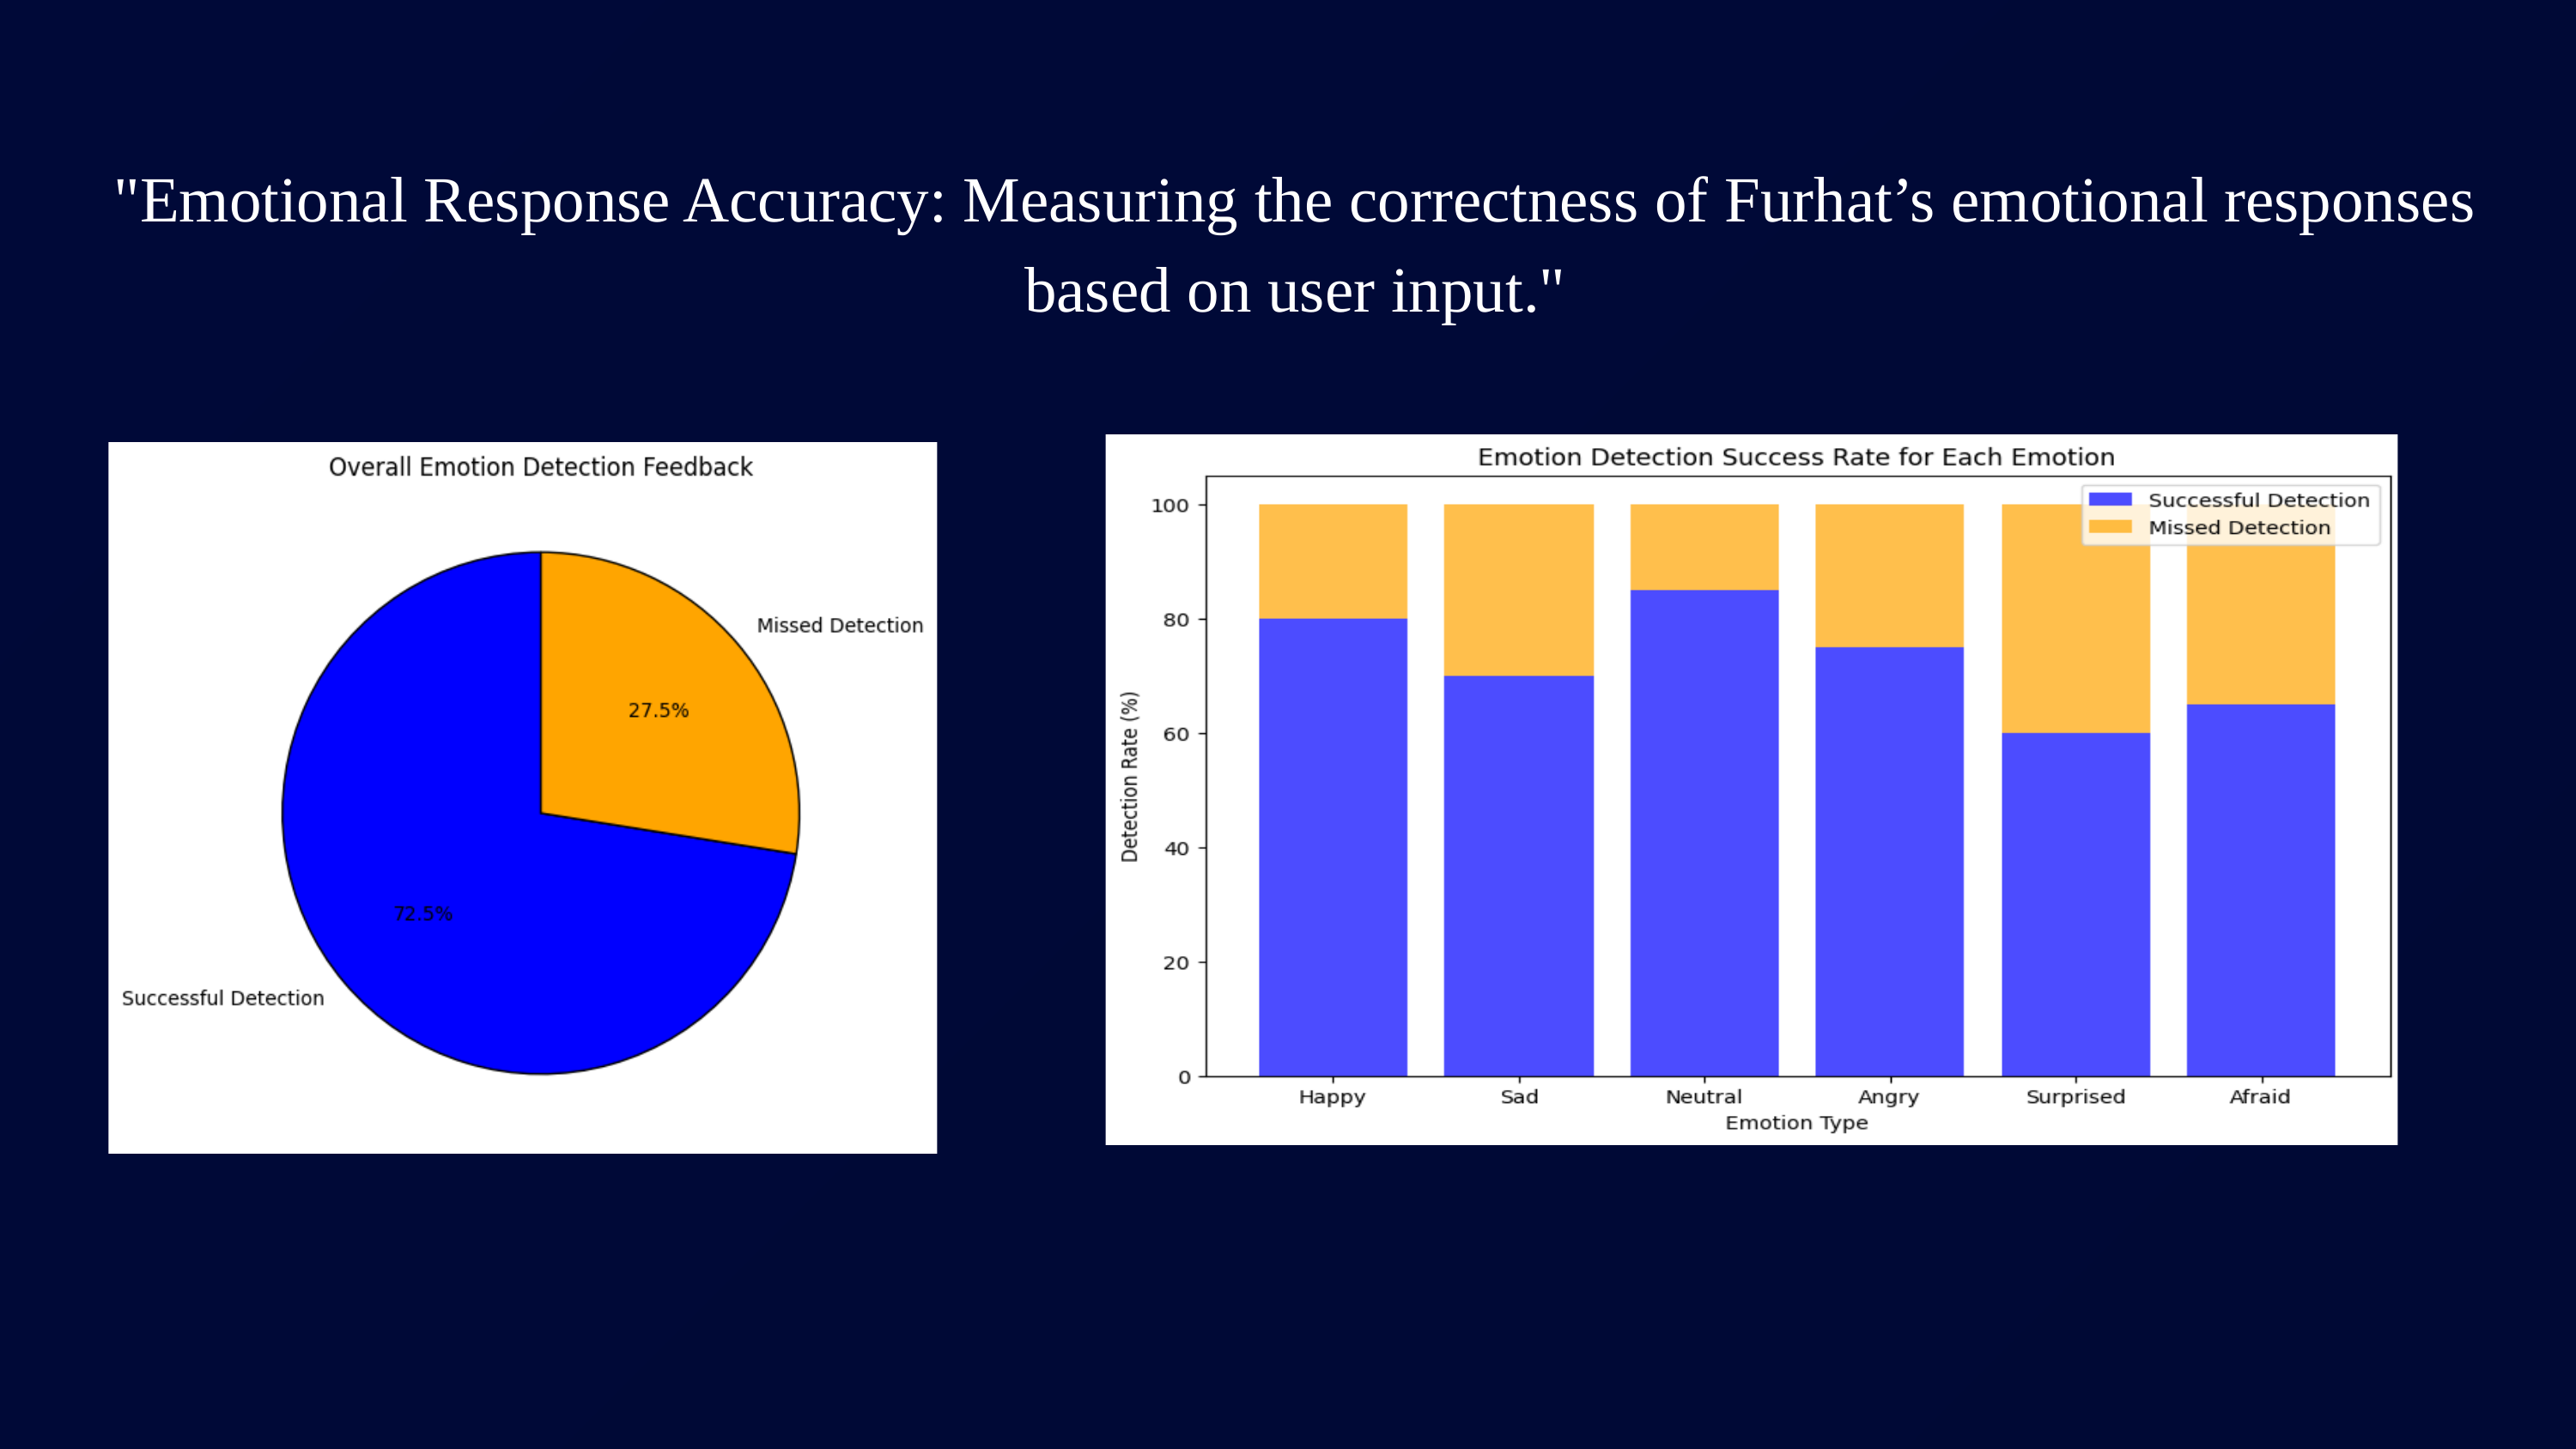

"Emotional Response Accuracy: Measuring the correctness of Furhat’s emotional responses based on user input."